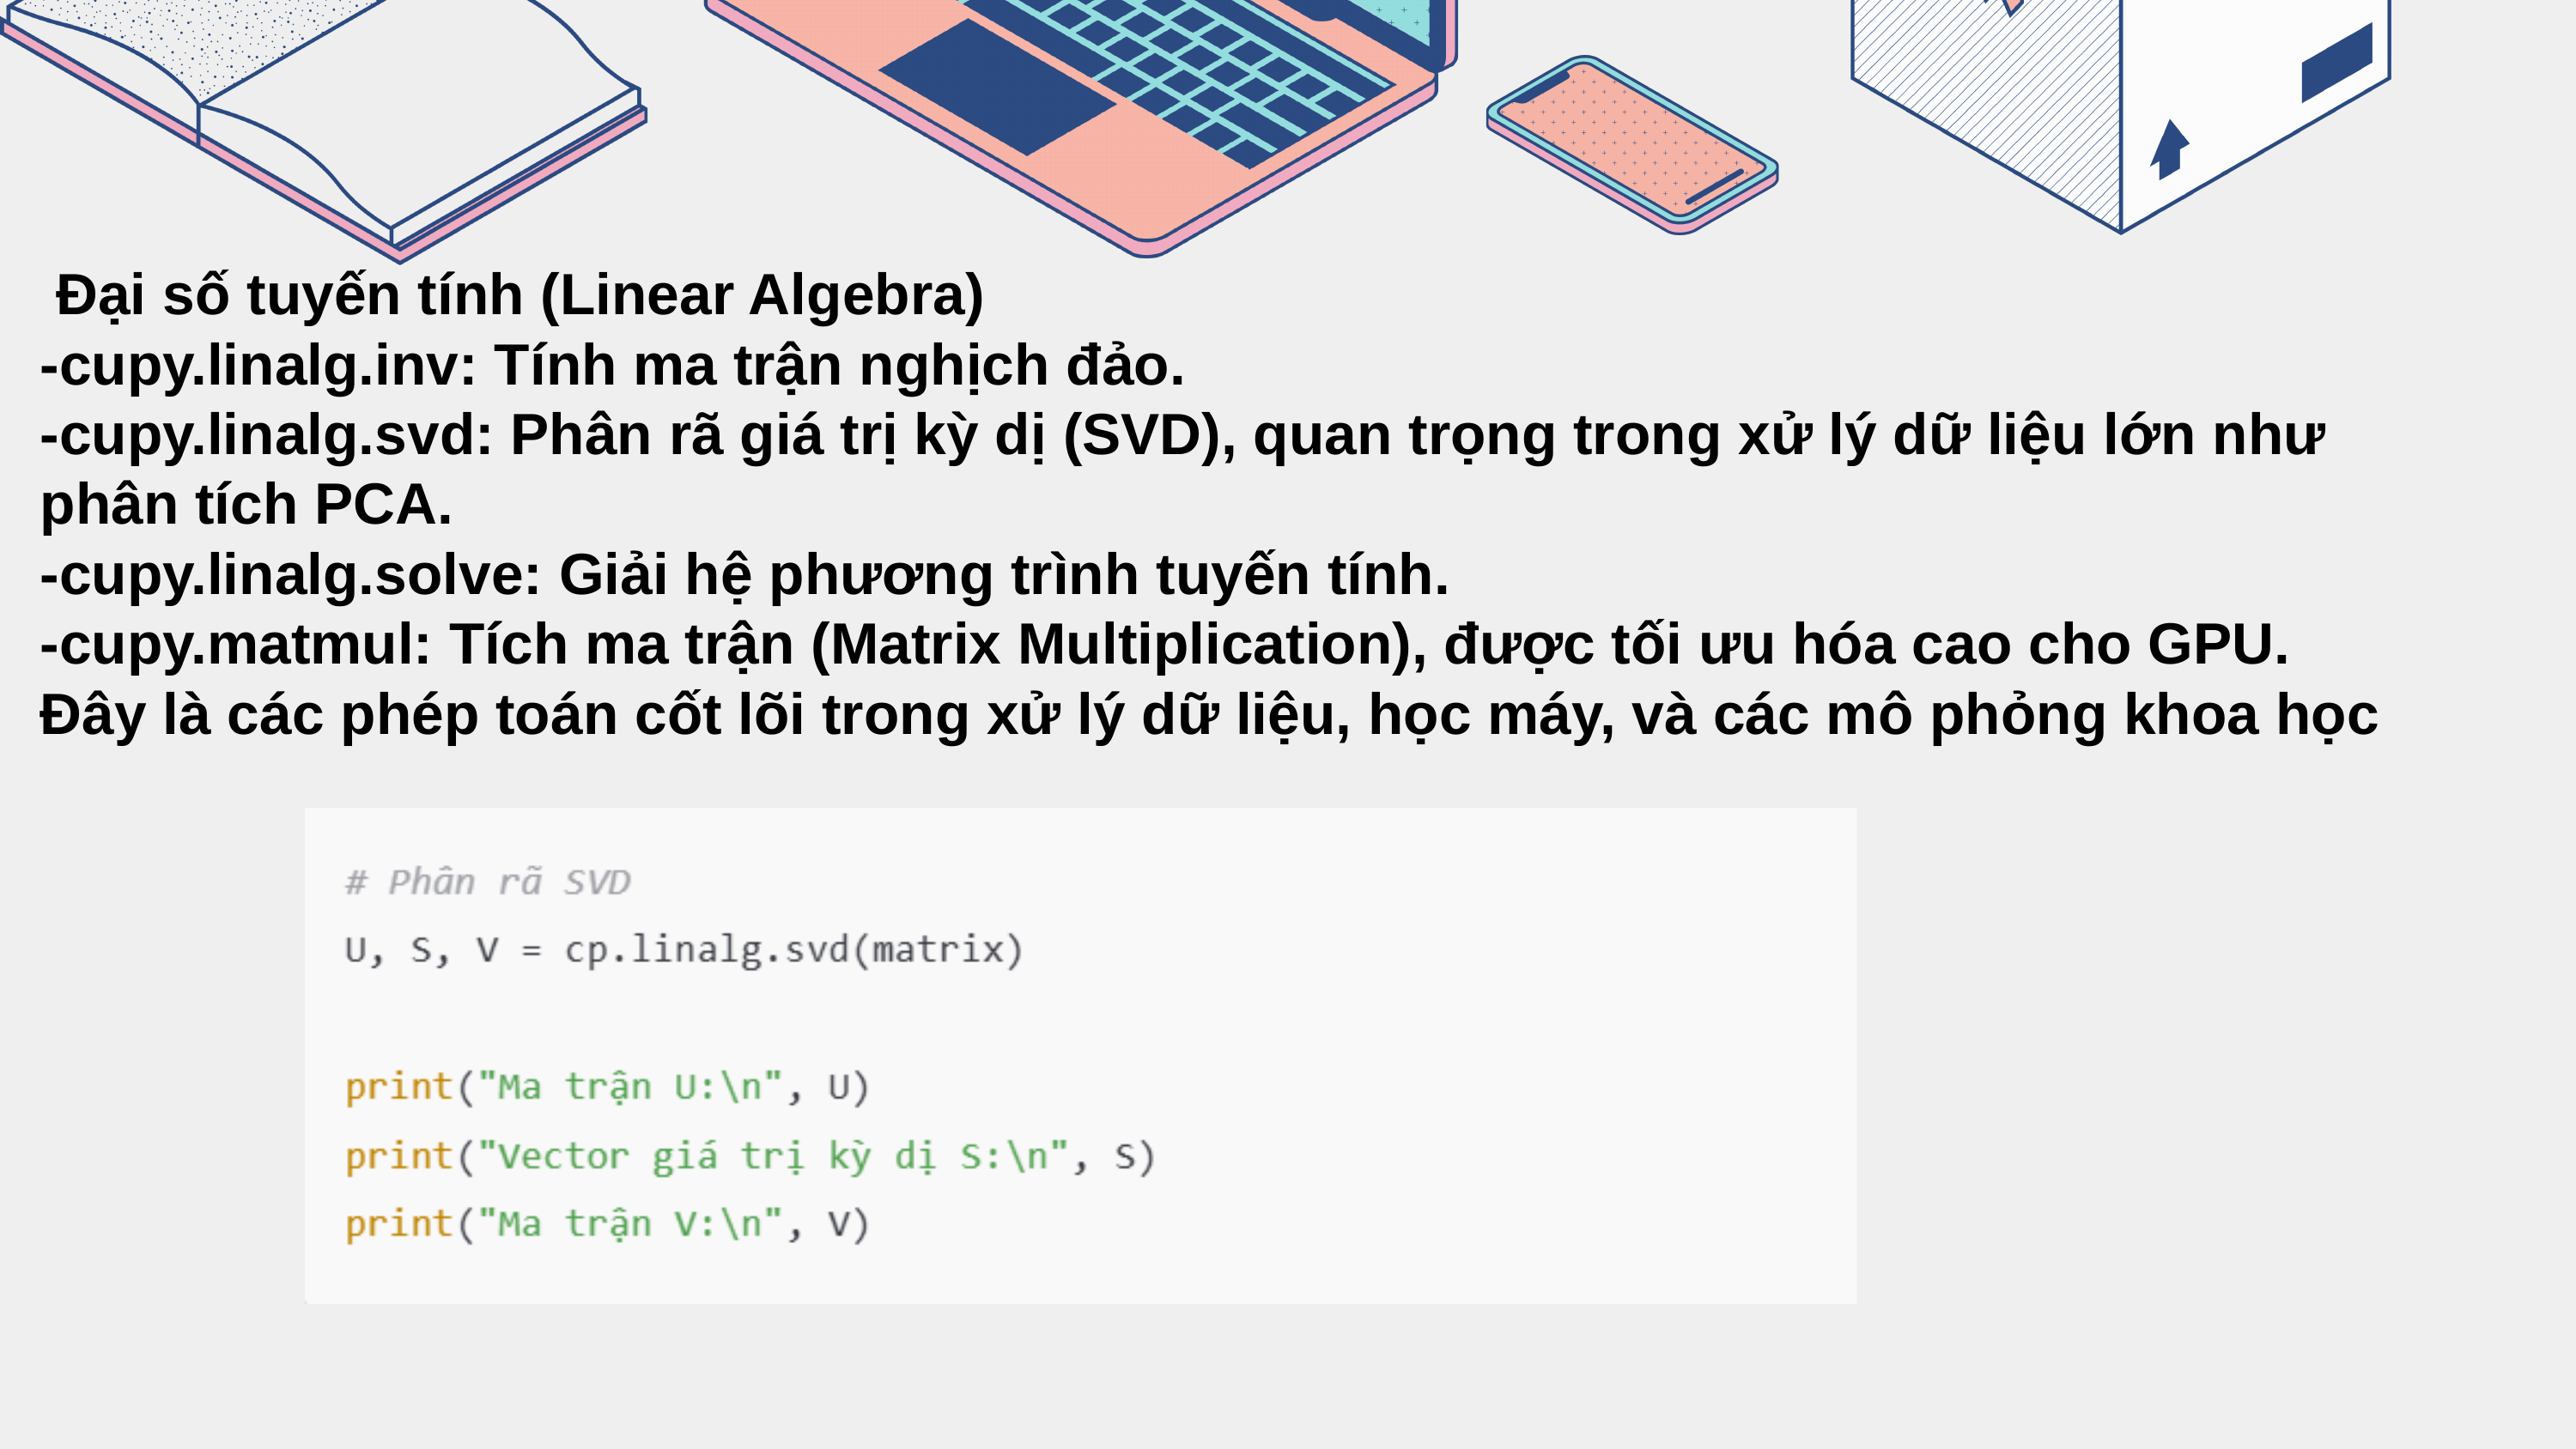

Đại số tuyến tính (Linear Algebra)
-cupy.linalg.inv: Tính ma trận nghịch đảo.
-cupy.linalg.svd: Phân rã giá trị kỳ dị (SVD), quan trọng trong xử lý dữ liệu lớn như phân tích PCA.
-cupy.linalg.solve: Giải hệ phương trình tuyến tính.
-cupy.matmul: Tích ma trận (Matrix Multiplication), được tối ưu hóa cao cho GPU.
Đây là các phép toán cốt lõi trong xử lý dữ liệu, học máy, và các mô phỏng khoa học